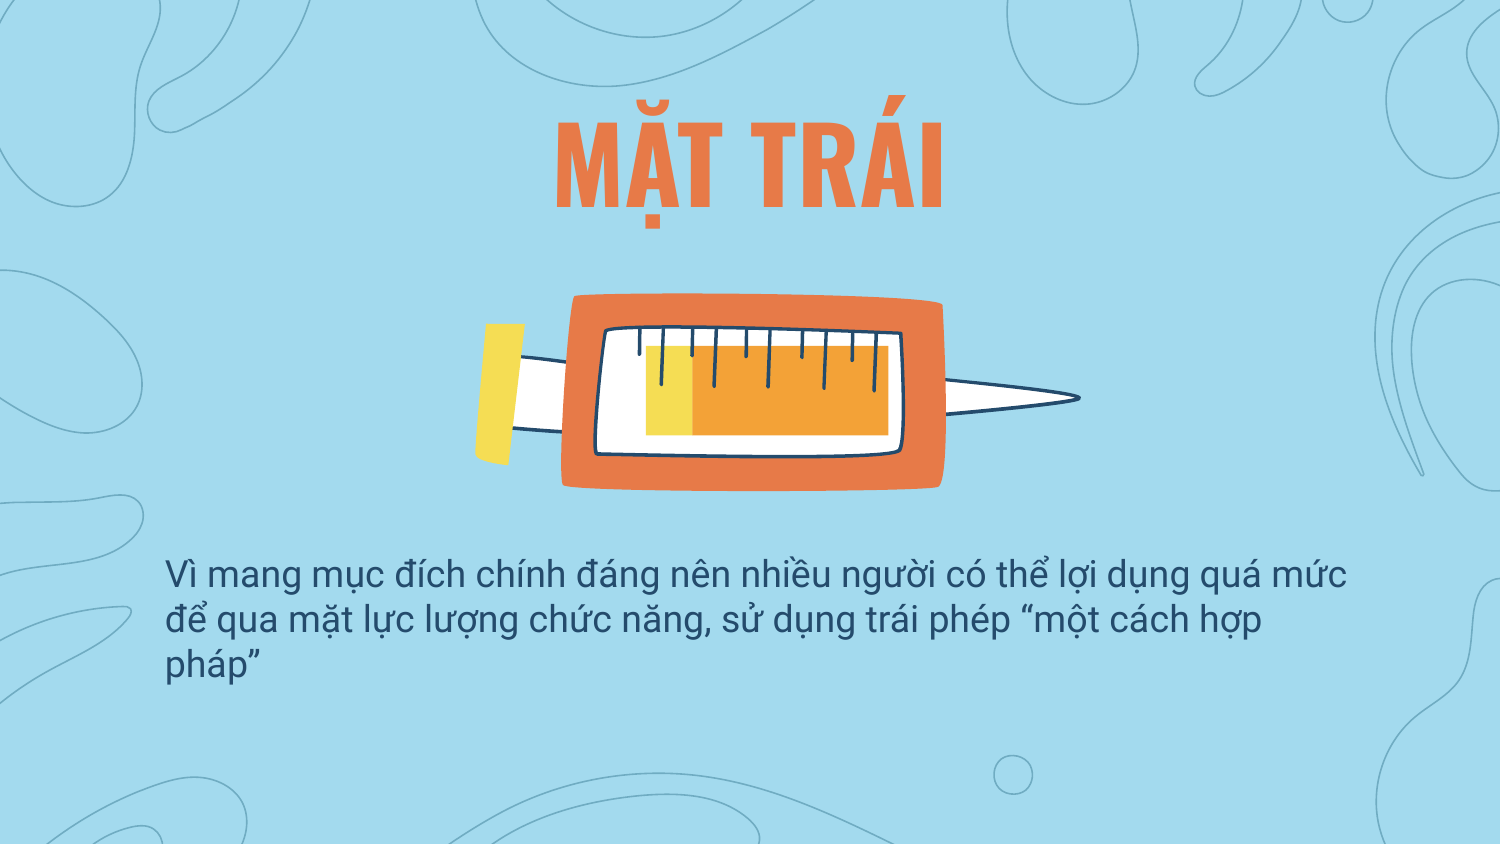

# MẶT TRÁI

Vì mang mục đích chính đáng nên nhiều người có thể lợi dụng quá mức để qua mặt lực lượng chức năng, sử dụng trái phép “một cách hợp pháp”